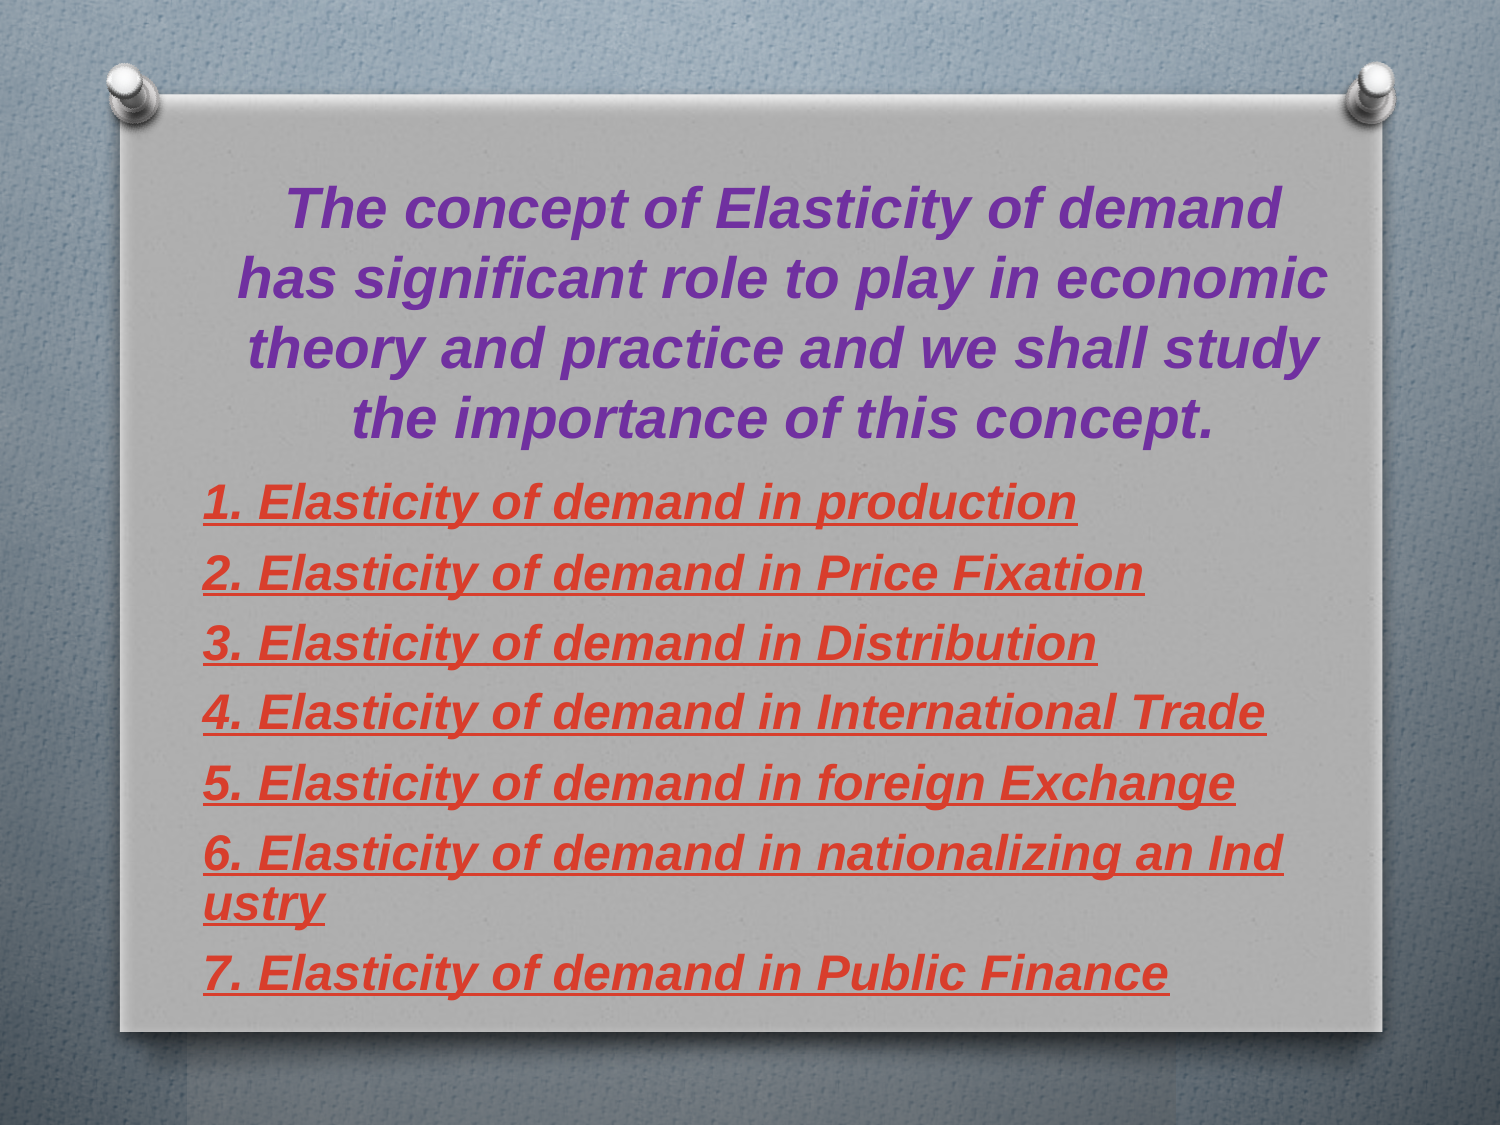

# The concept of Elasticity of demand has significant role to play in economic theory and practice and we shall study the importance of this concept.
1. Elasticity of demand in production
2. Elasticity of demand in Price Fixation
3. Elasticity of demand in Distribution
4. Elasticity of demand in International Trade
5. Elasticity of demand in foreign Exchange
6. Elasticity of demand in nationalizing an Industry
7. Elasticity of demand in Public Finance